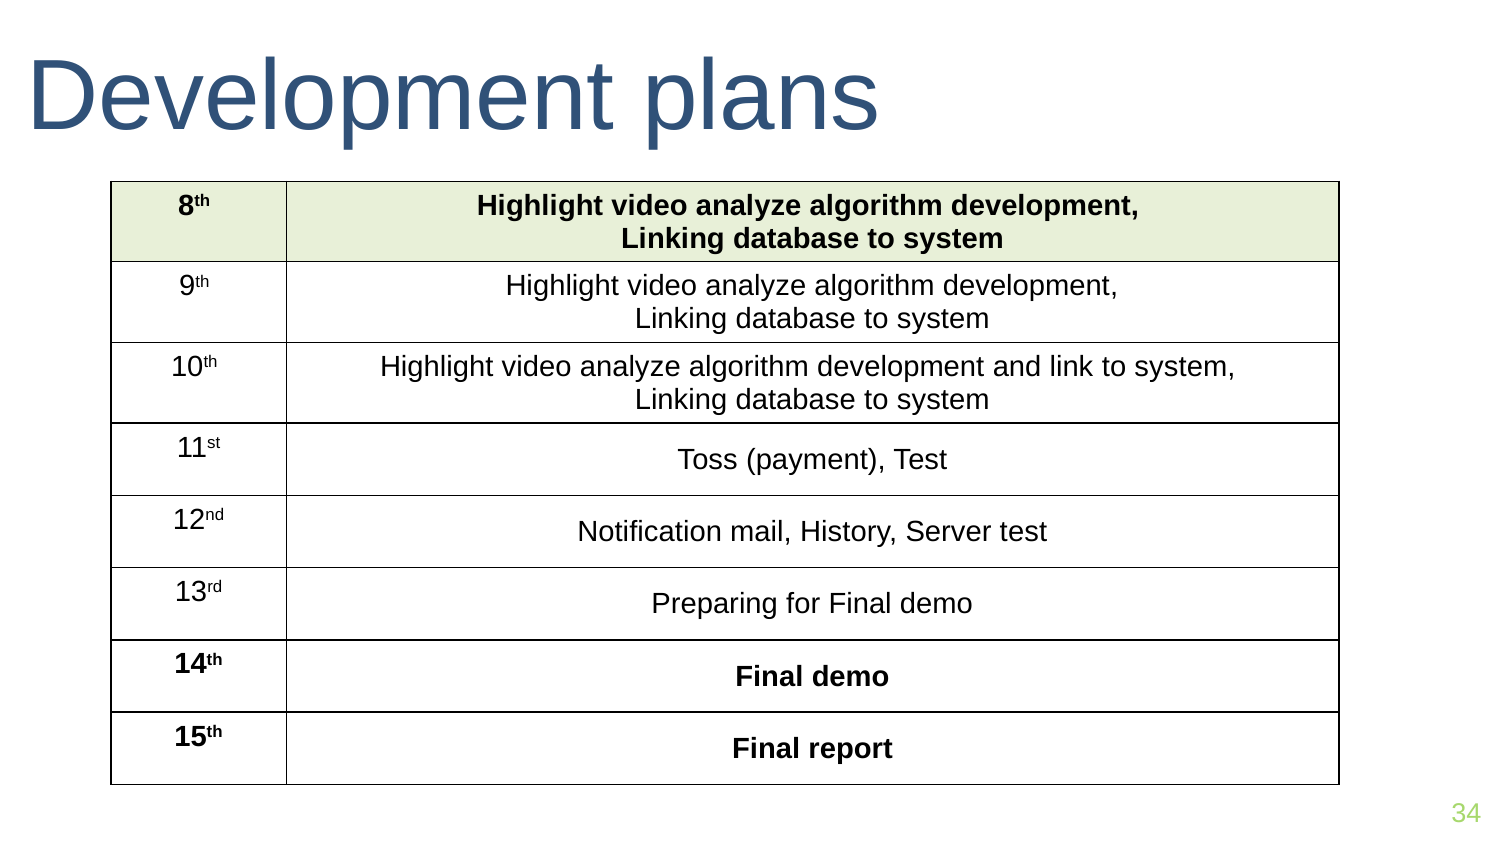

Development plans
| 8th | Highlight video analyze algorithm development, Linking database to system |
| --- | --- |
| 9th | Highlight video analyze algorithm development, Linking database to system |
| 10th | Highlight video analyze algorithm development and link to system, Linking database to system |
| 11st | Toss (payment), Test |
| 12nd | Notification mail, History, Server test |
| 13rd | Preparing for Final demo |
| 14th | Final demo |
| 15th | Final report |
34